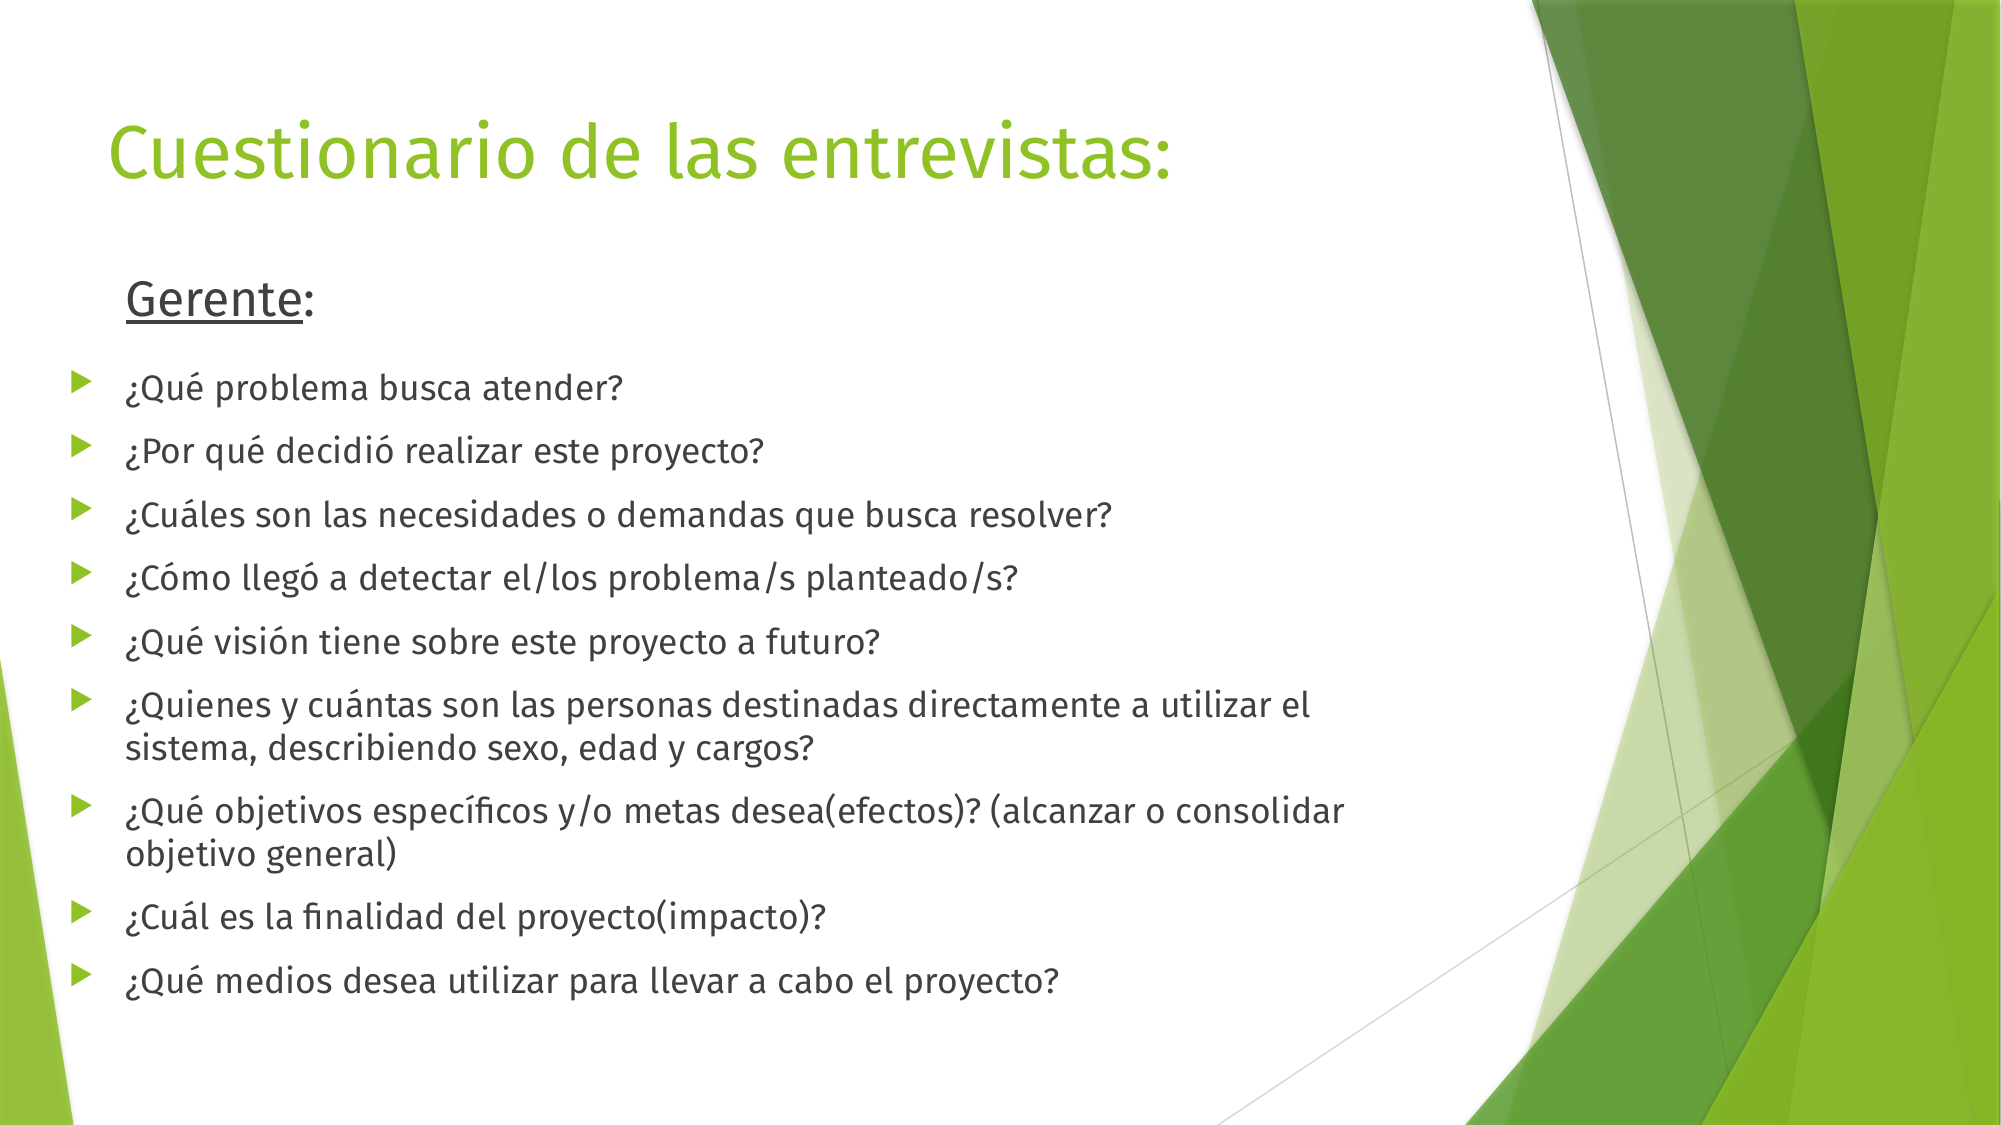

# Cuestionario de las entrevistas:
Gerente:
¿Qué problema busca atender?
¿Por qué decidió realizar este proyecto?
¿Cuáles son las necesidades o demandas que busca resolver?
¿Cómo llegó a detectar el/los problema/s planteado/s?
¿Qué visión tiene sobre este proyecto a futuro?
¿Quienes y cuántas son las personas destinadas directamente a utilizar el sistema, describiendo sexo, edad y cargos?
¿Qué objetivos específicos y/o metas desea(efectos)? (alcanzar o consolidar objetivo general)
¿Cuál es la finalidad del proyecto(impacto)?
¿Qué medios desea utilizar para llevar a cabo el proyecto?